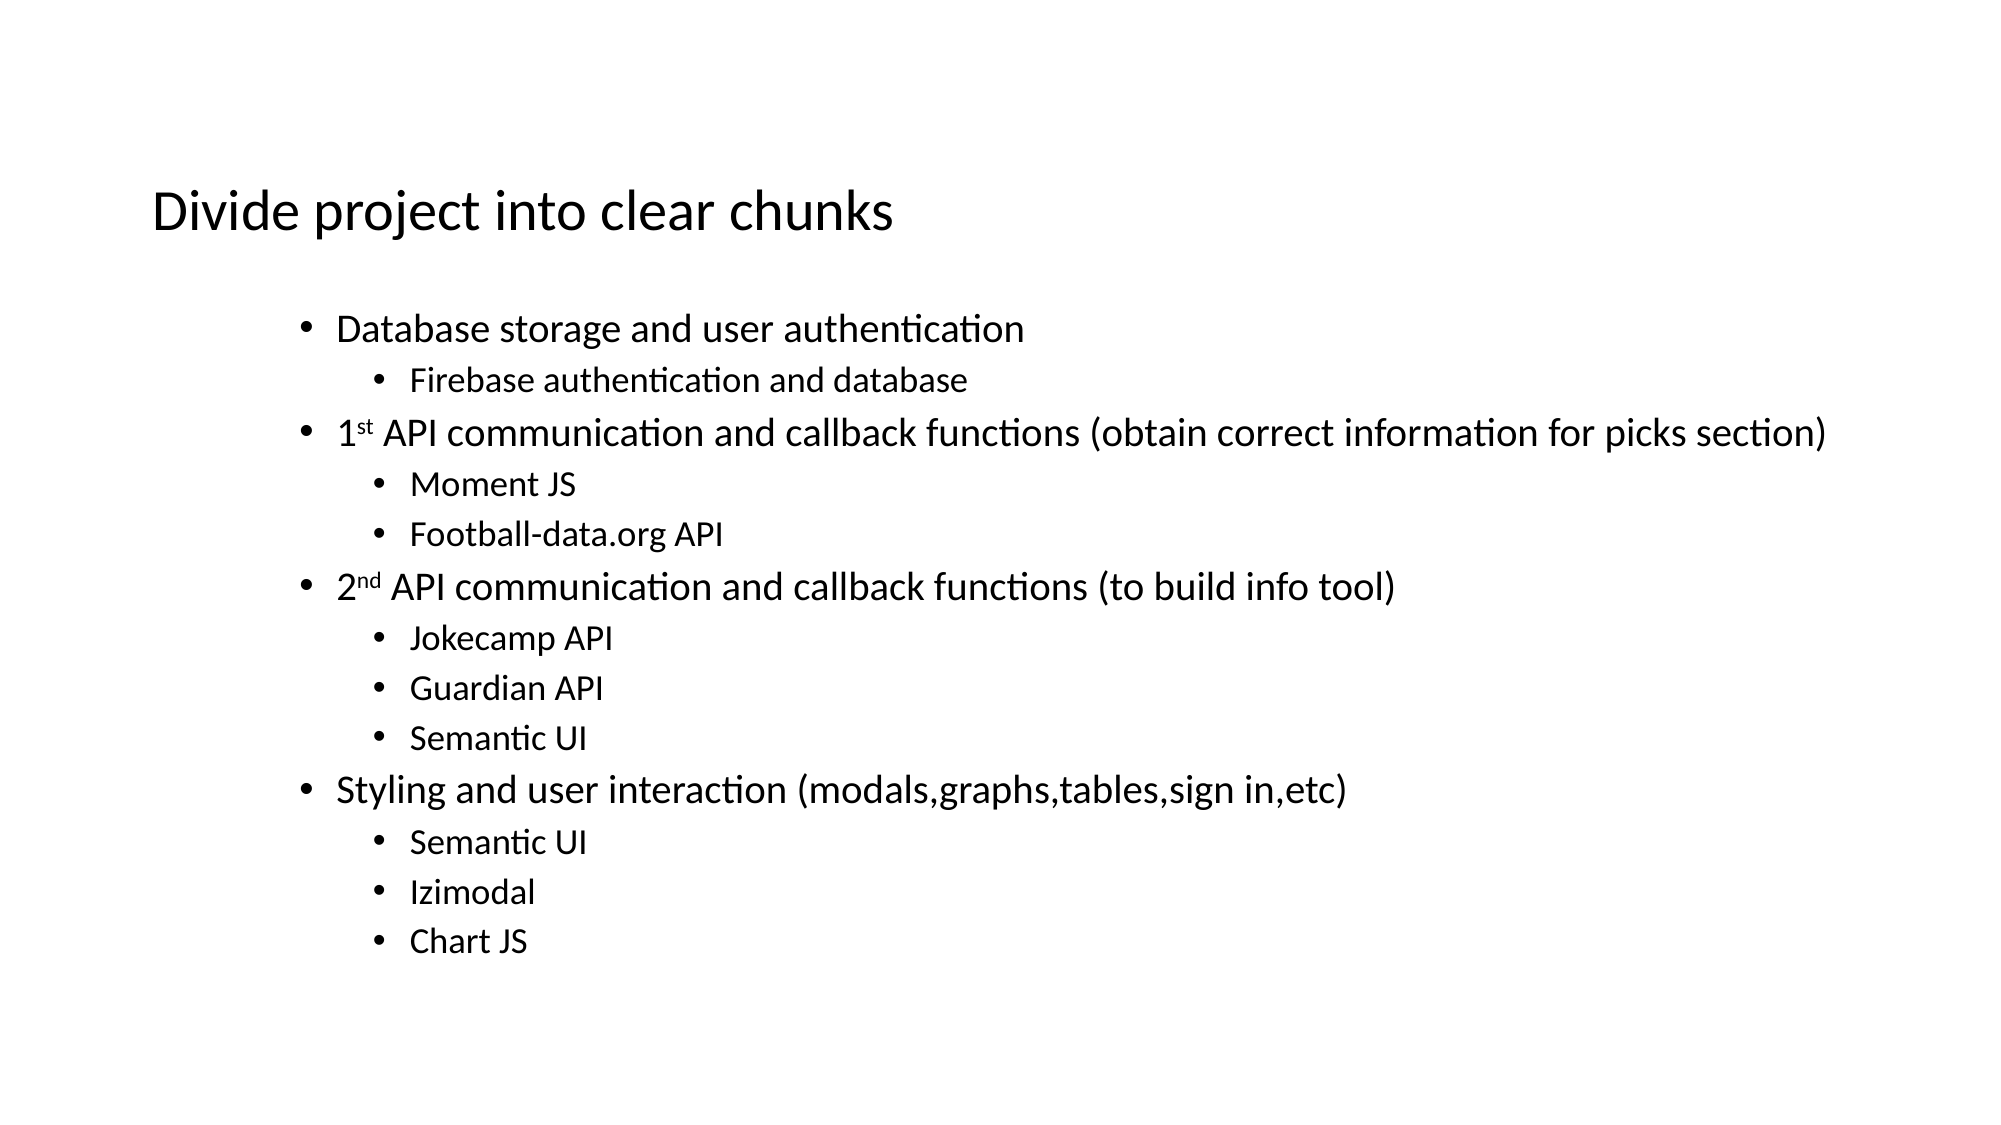

# Divide project into clear chunks
Database storage and user authentication
Firebase authentication and database
1st API communication and callback functions (obtain correct information for picks section)
Moment JS
Football-data.org API
2nd API communication and callback functions (to build info tool)
Jokecamp API
Guardian API
Semantic UI
Styling and user interaction (modals,graphs,tables,sign in,etc)
Semantic UI
Izimodal
Chart JS